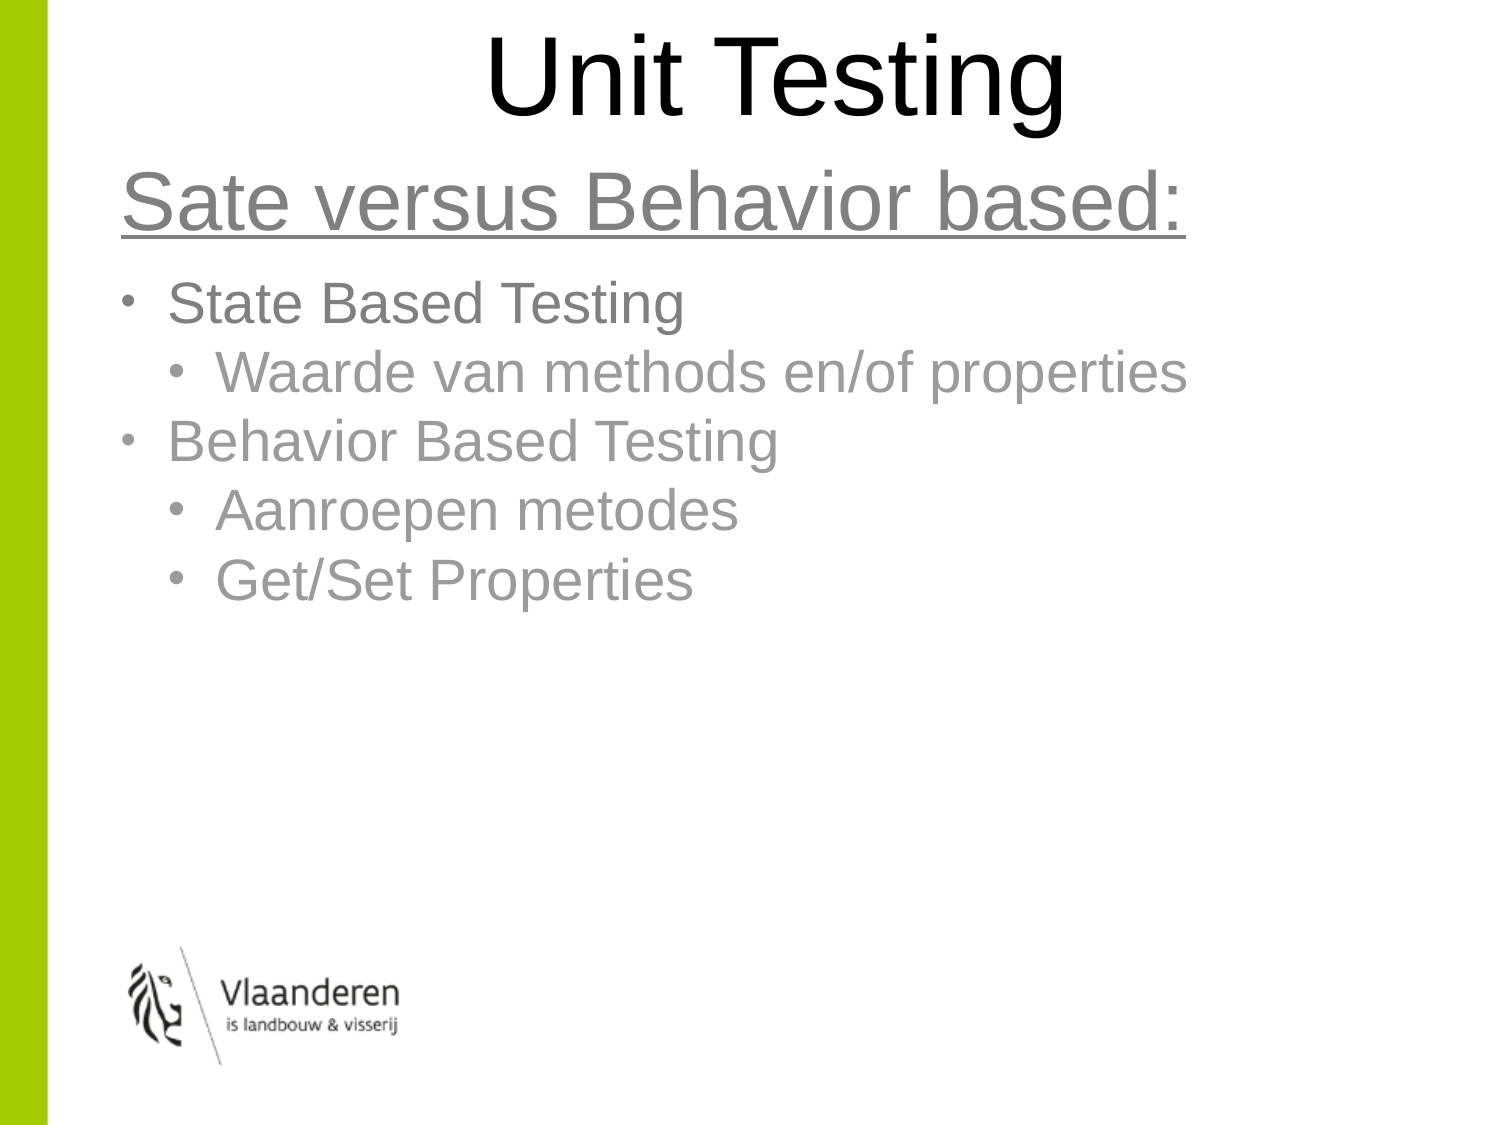

# Unit Testing
Sate versus Behavior based:
State Based Testing
Waarde van methods en/of properties
Behavior Based Testing
Aanroepen metodes
Get/Set Properties